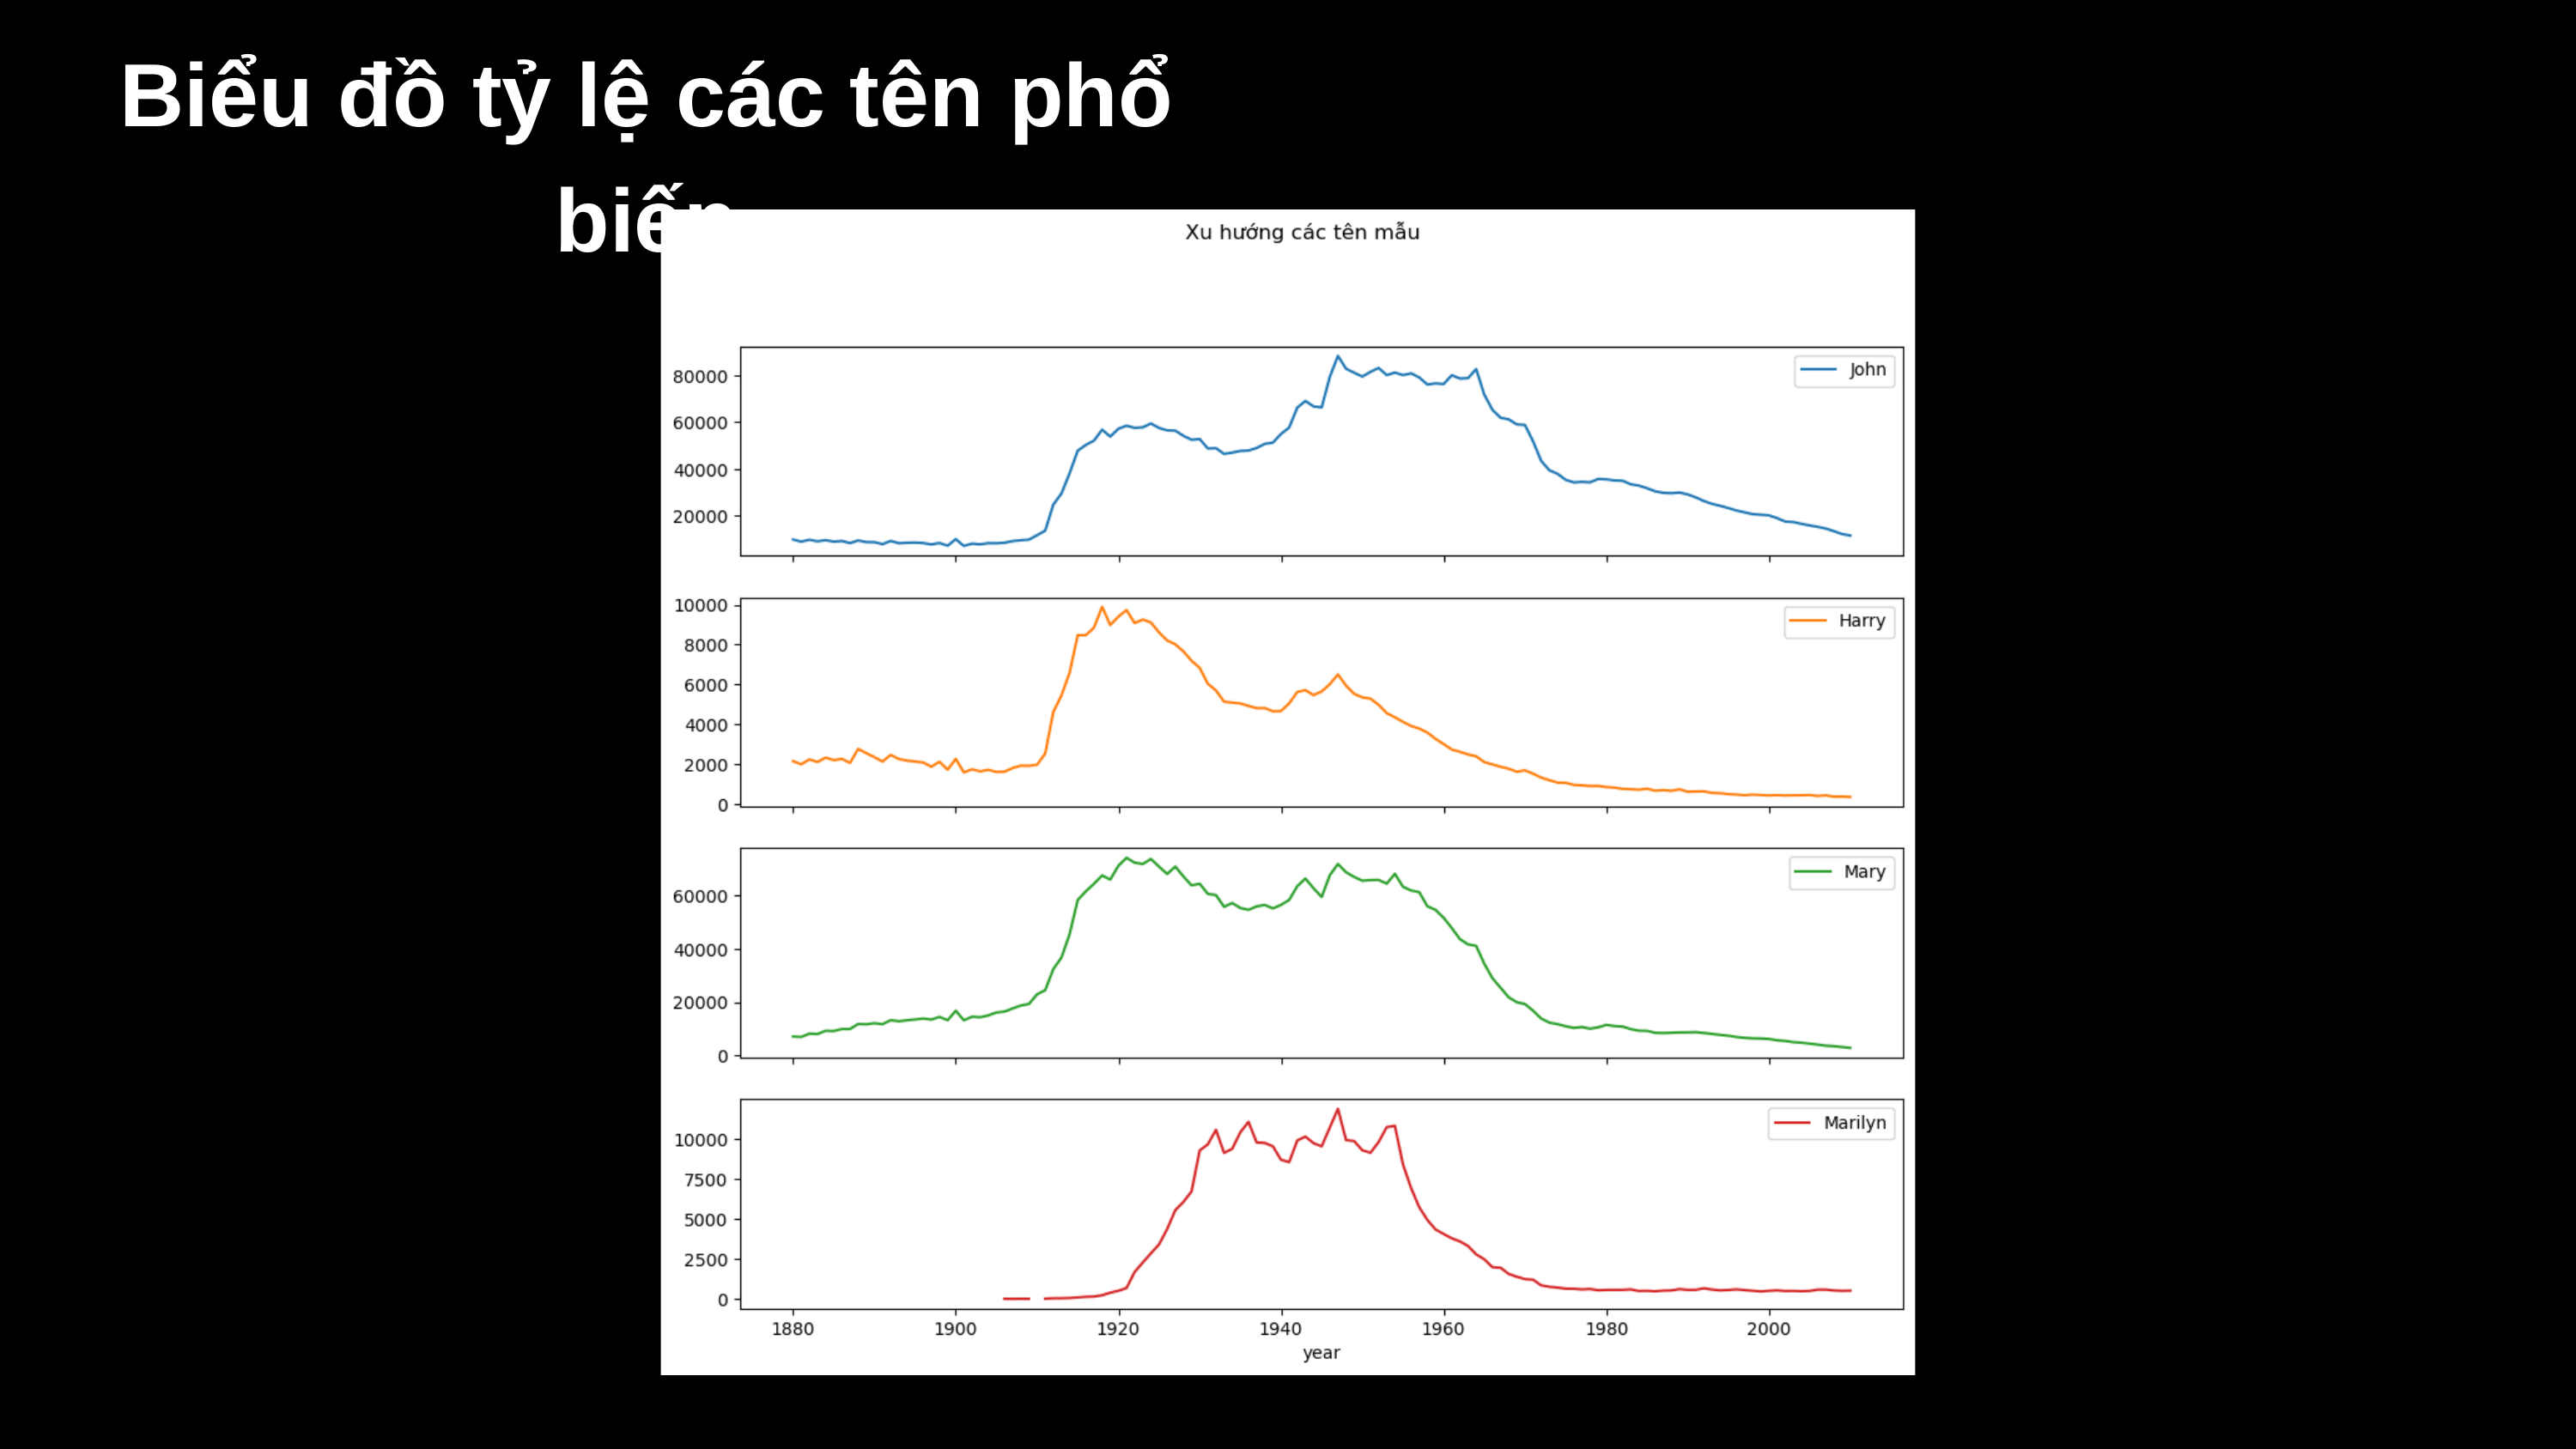

Biểu đồ tỷ lệ các tên phổ biến